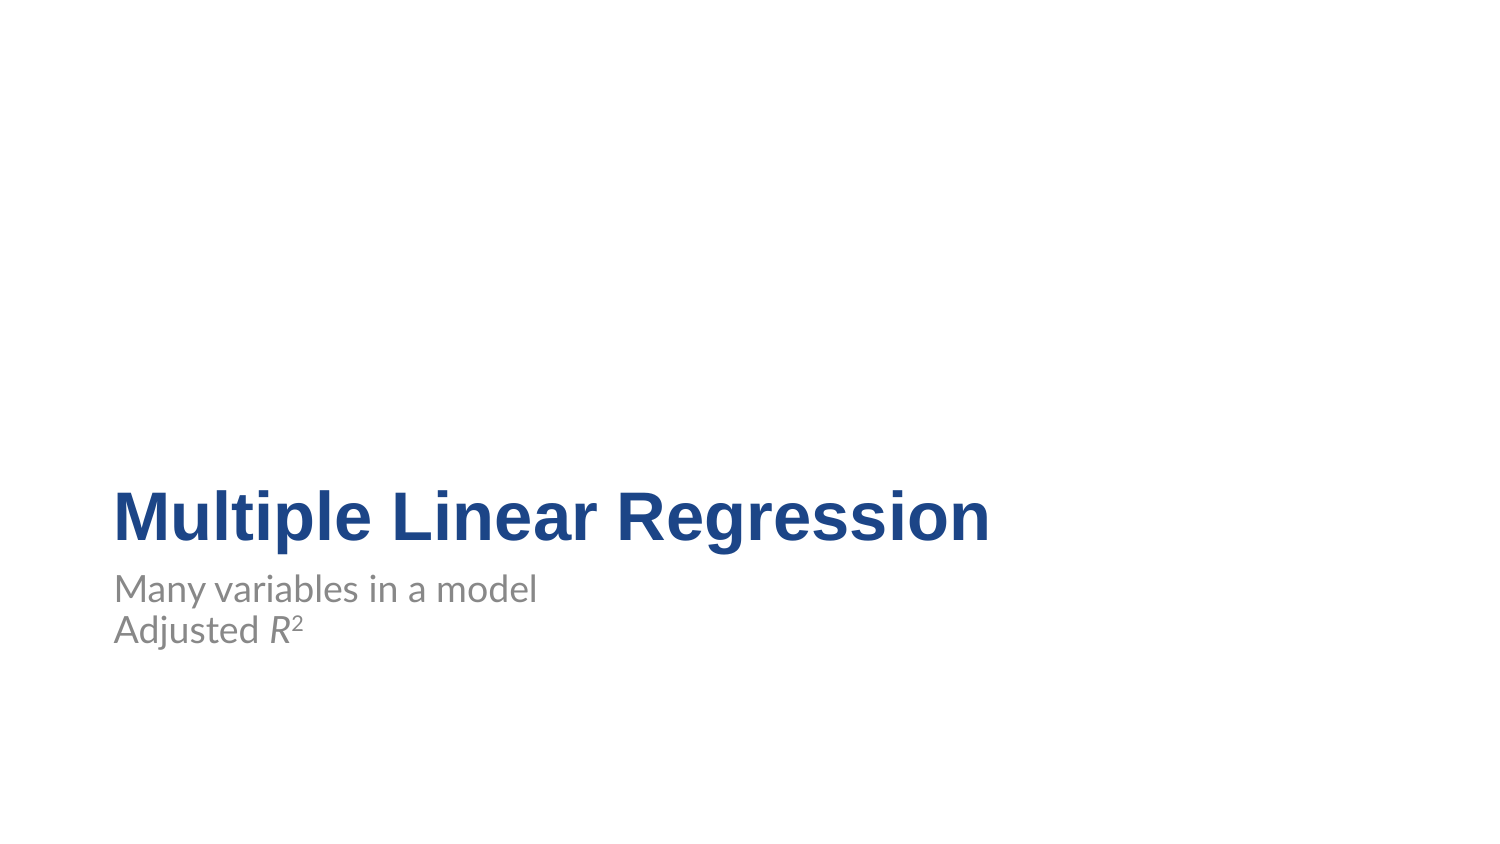

# Multiple Linear Regression
Many variables in a model
Adjusted R2